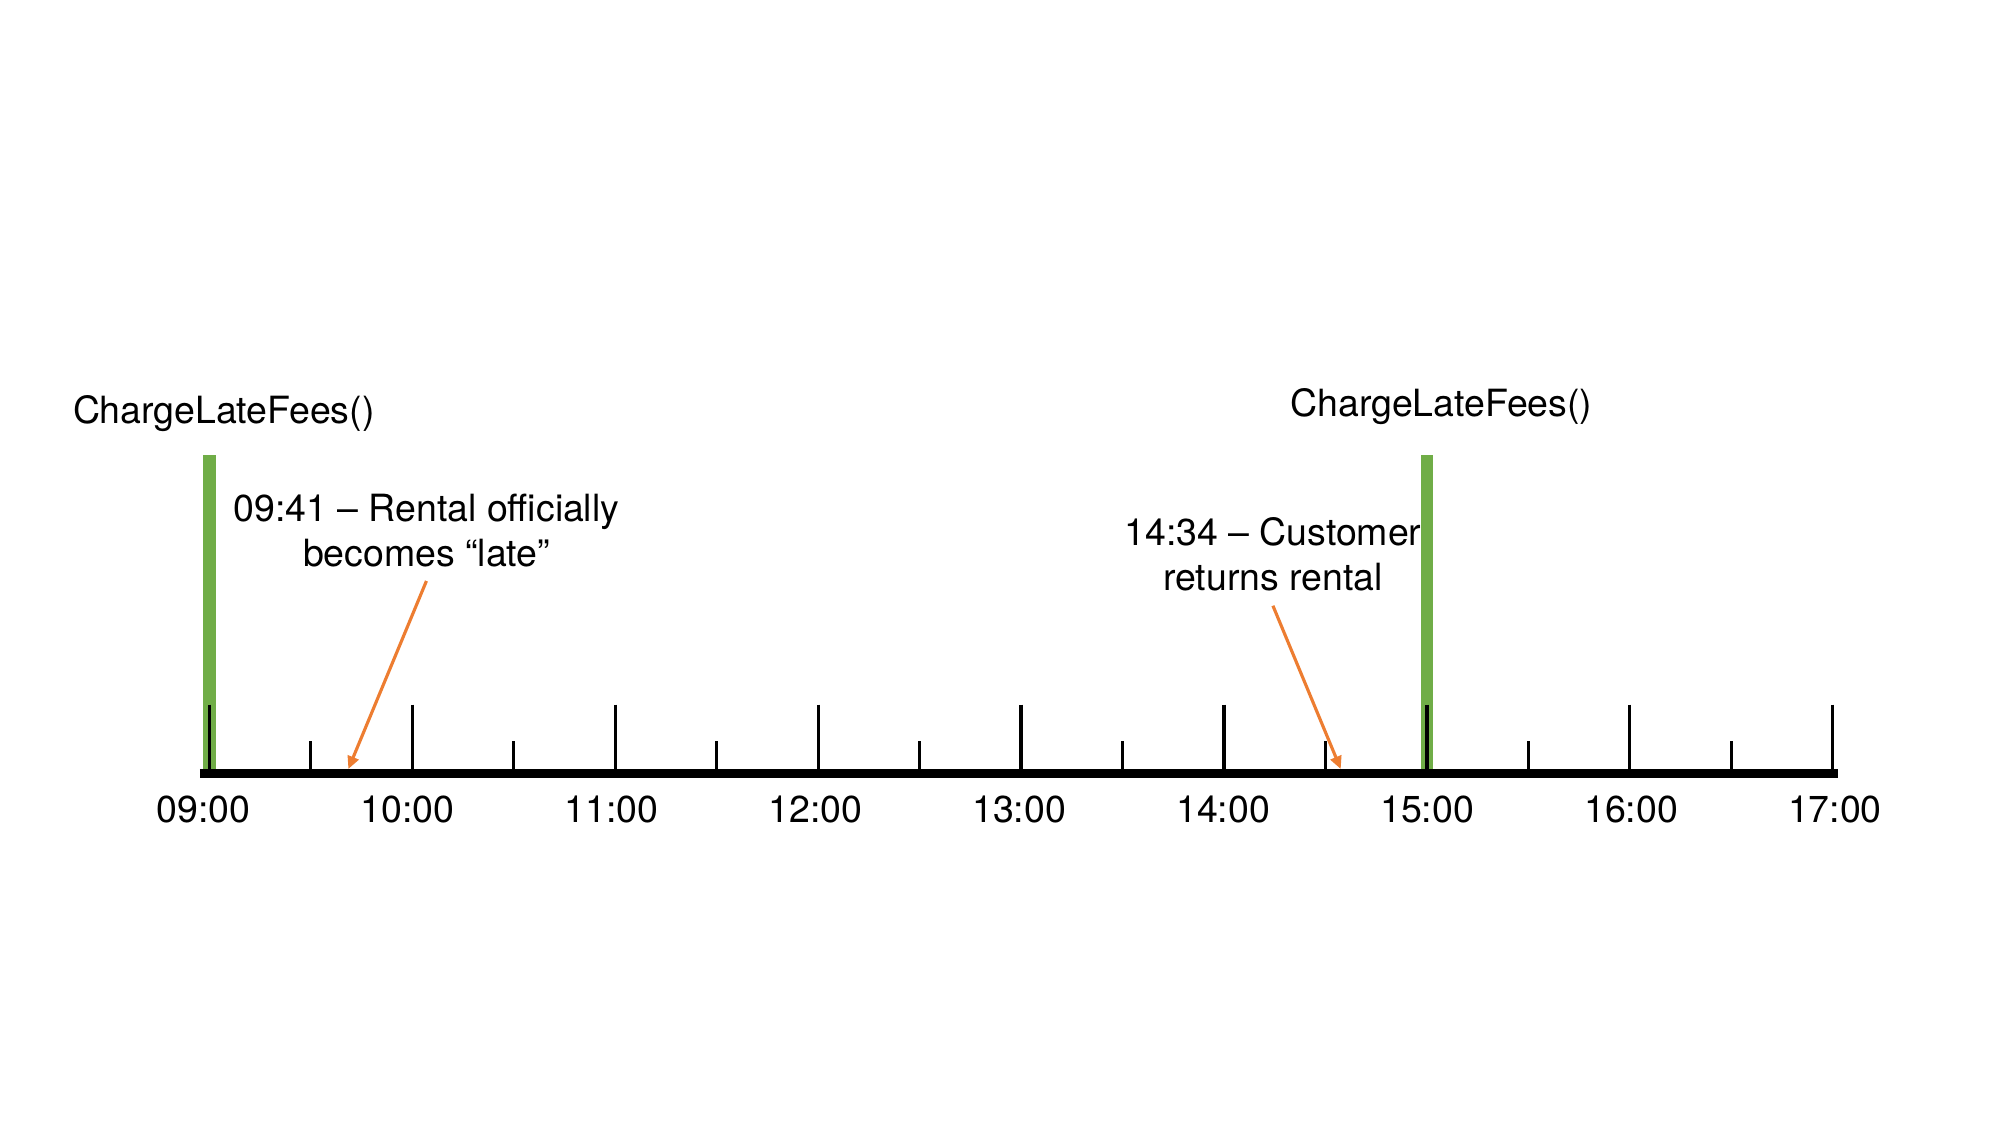

ChargeLateFees()
ChargeLateFees()
09:41 – Rental officially
becomes “late”
14:34 – Customer
returns rental
09:00
10:00
11:00
12:00
13:00
14:00
15:00
16:00
17:00